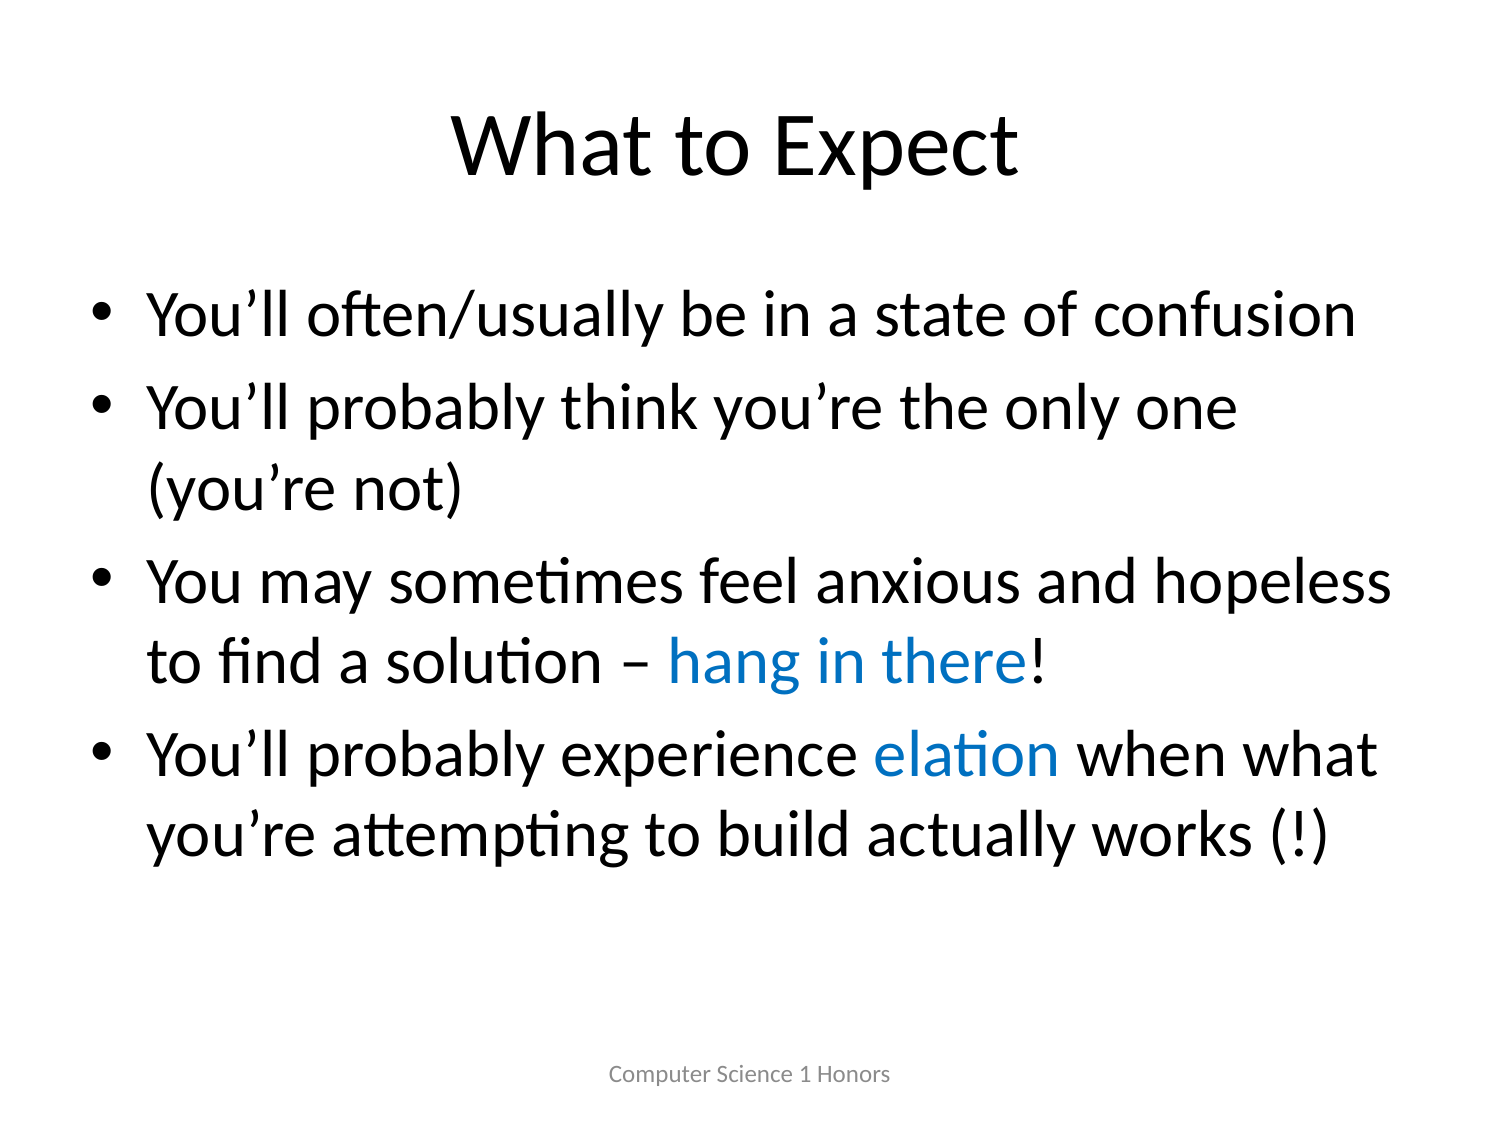

# What to Expect
You’ll often/usually be in a state of confusion
You’ll probably think you’re the only one (you’re not)
You may sometimes feel anxious and hopeless to find a solution – hang in there!
You’ll probably experience elation when what you’re attempting to build actually works (!)
Computer Science 1 Honors